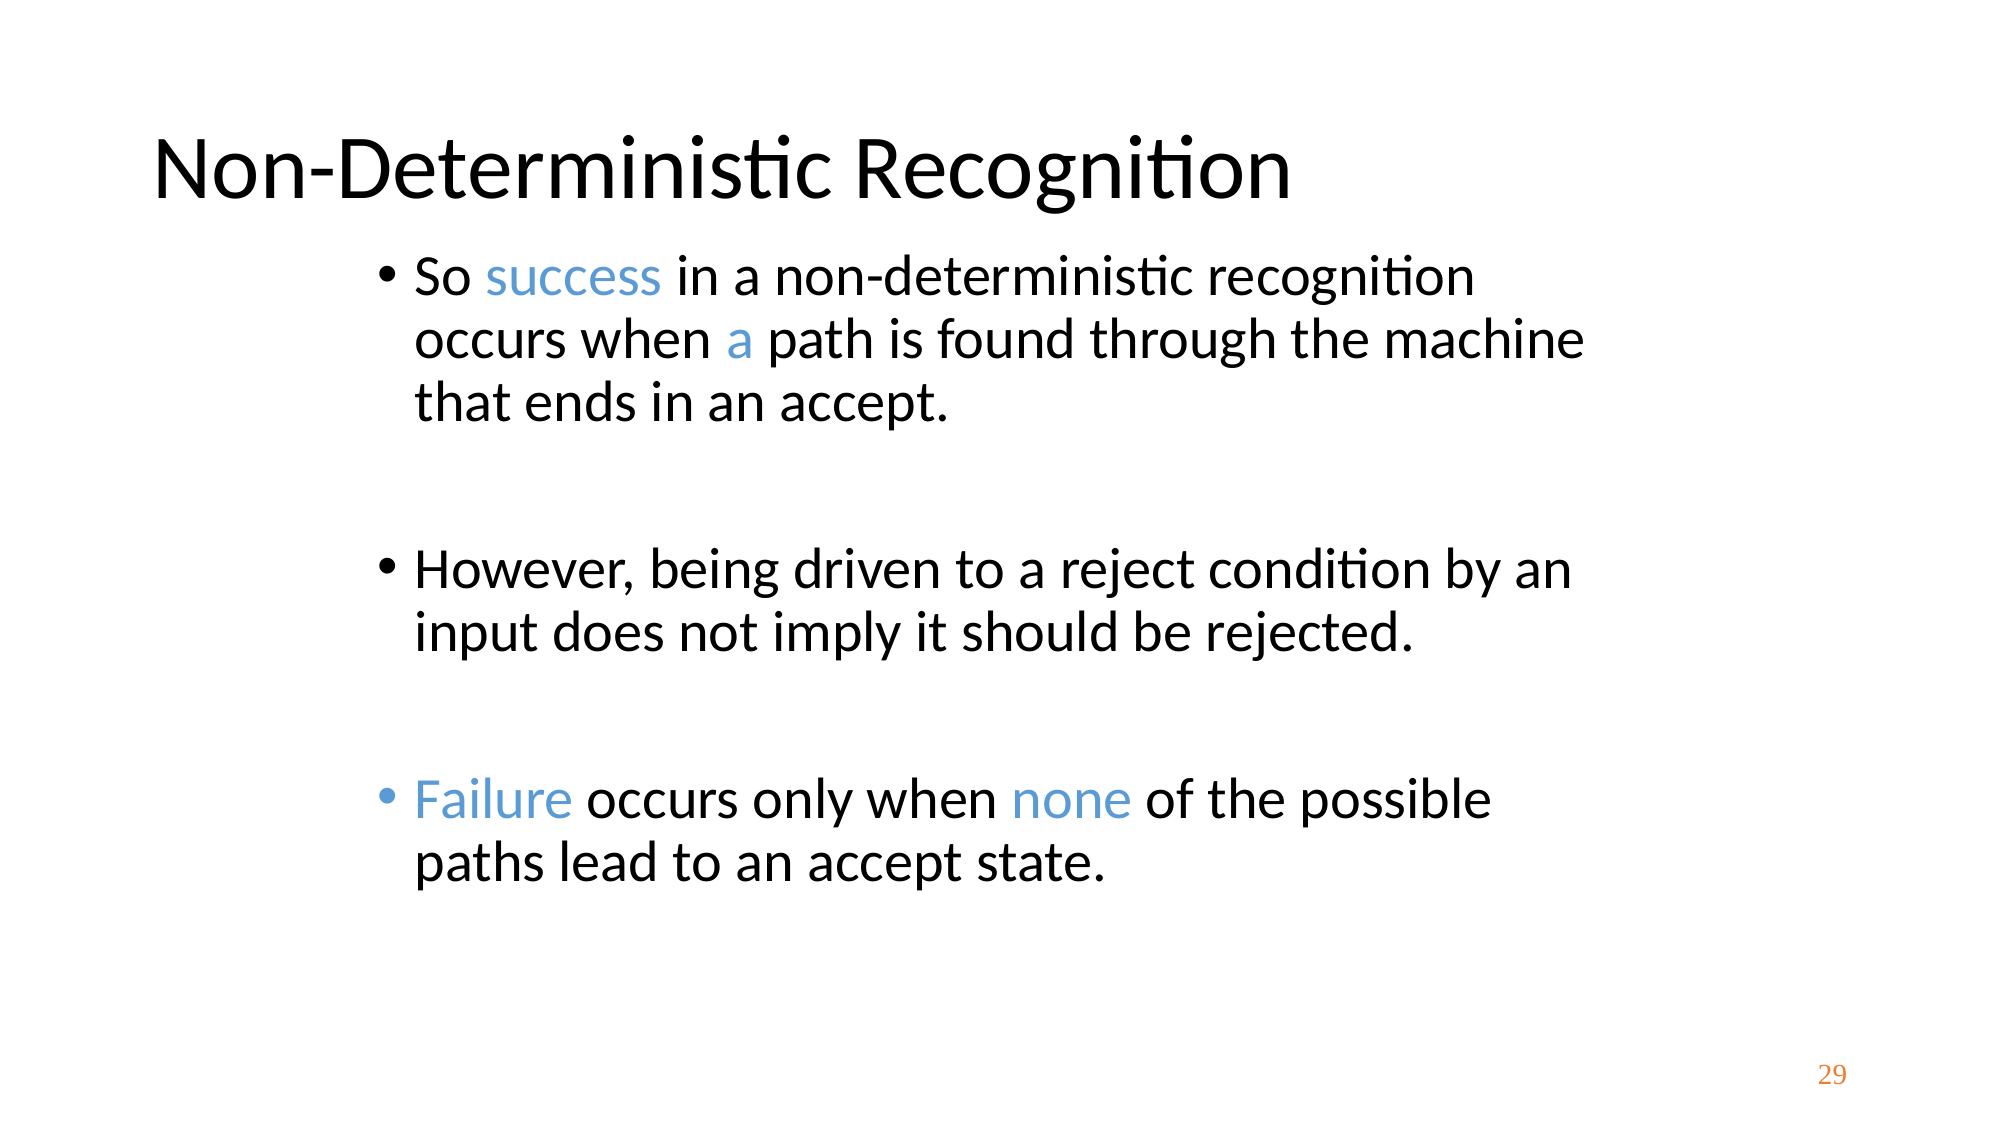

# Non-Deterministic Recognition
So success in a non-deterministic recognition occurs when a path is found through the machine that ends in an accept.

However, being driven to a reject condition by an input does not imply it should be rejected.

Failure occurs only when none of the possible paths lead to an accept state.

29